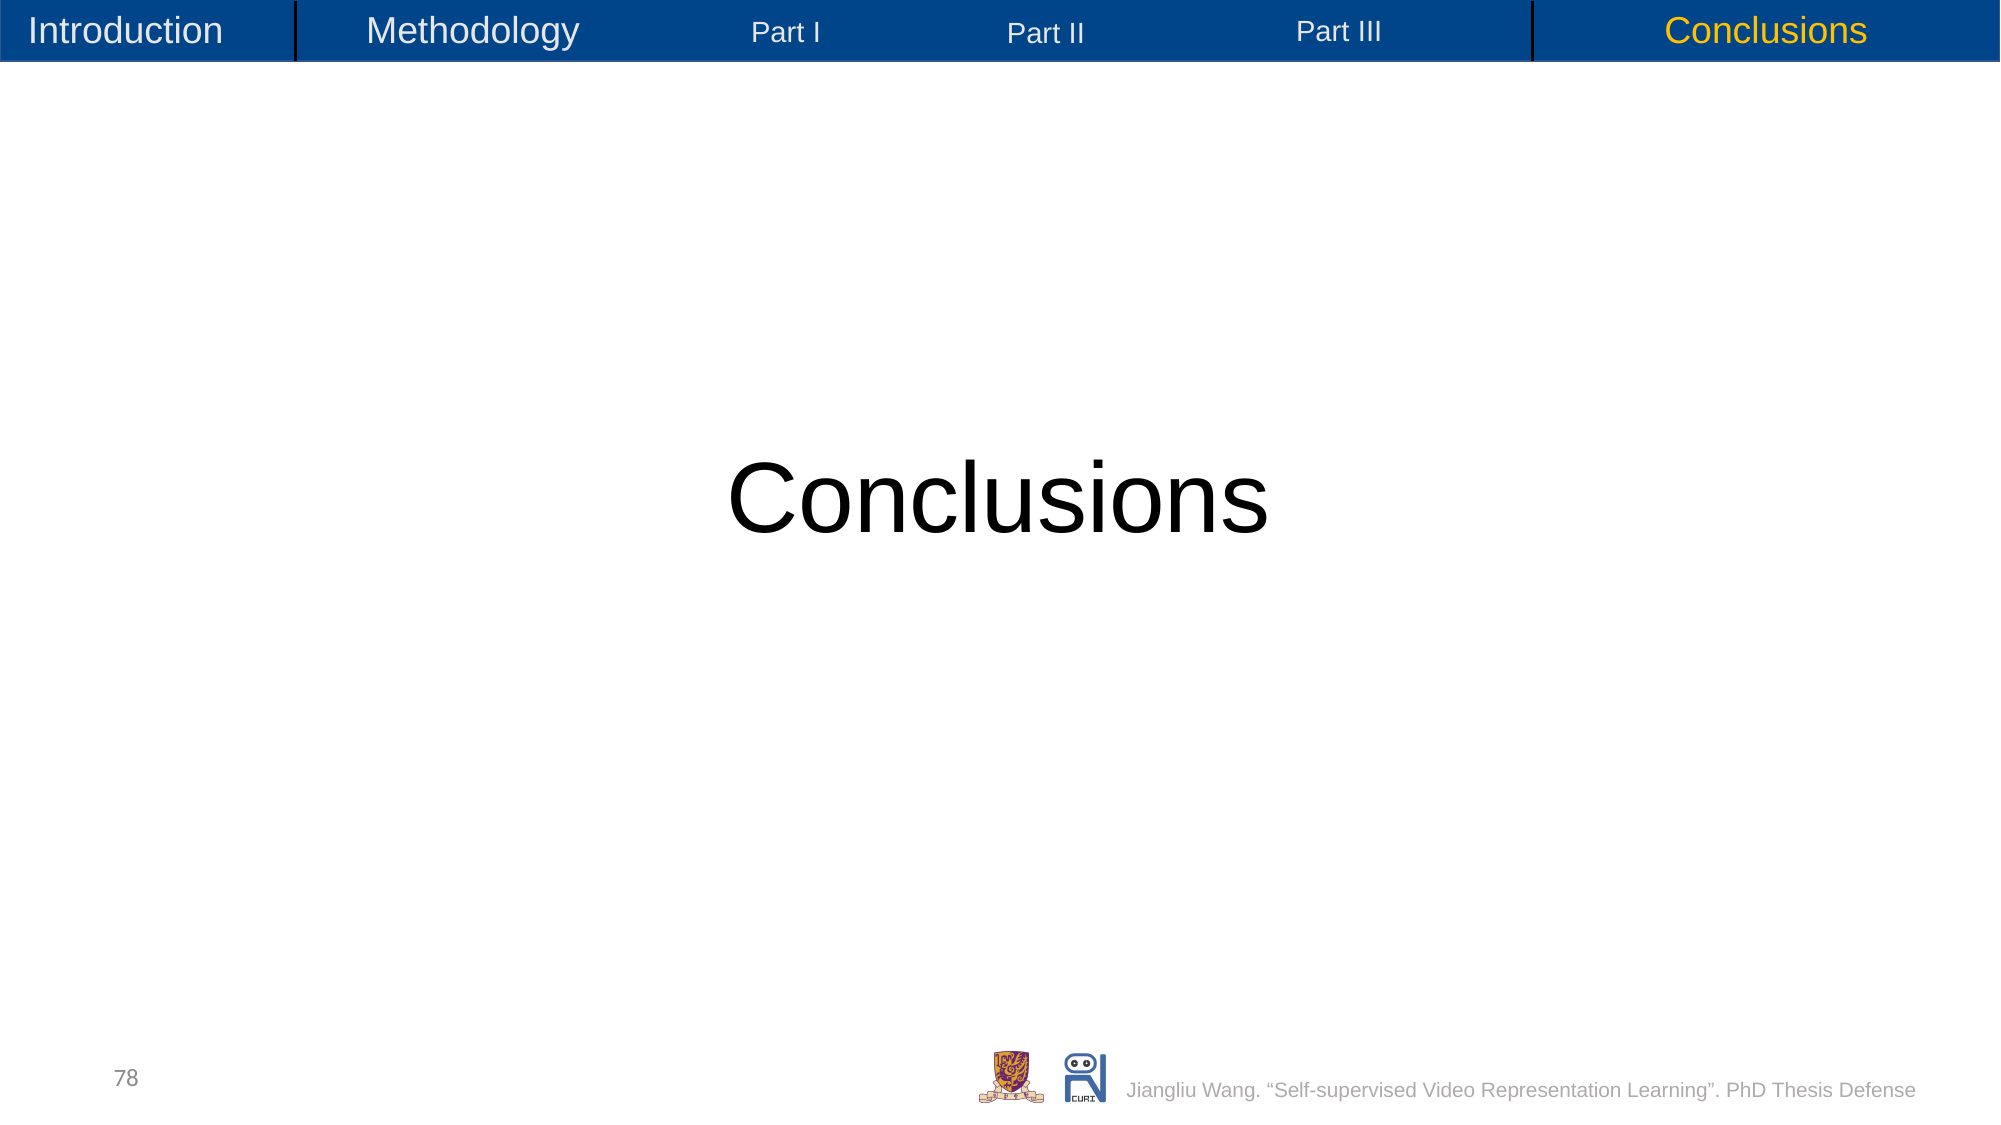

Introduction
Methodology
Conclusions

Part III
Part I
Part II
# Conclusions
78